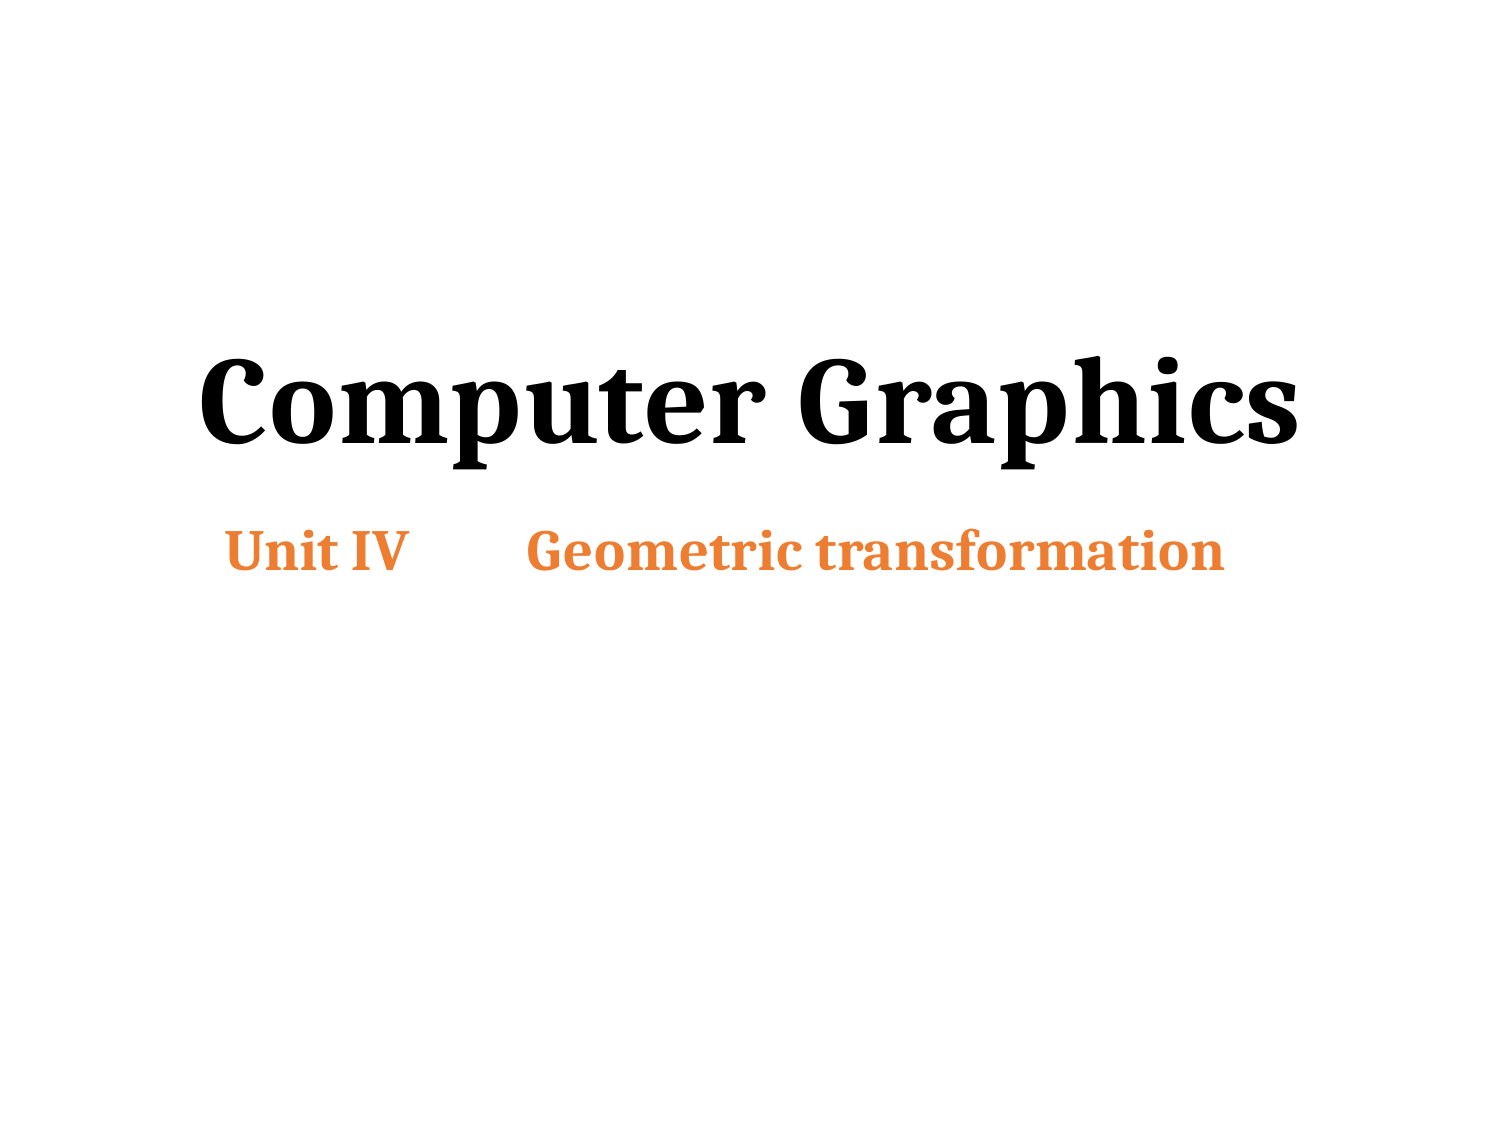

# Computer Graphics
Unit IV 	Geometric transformation